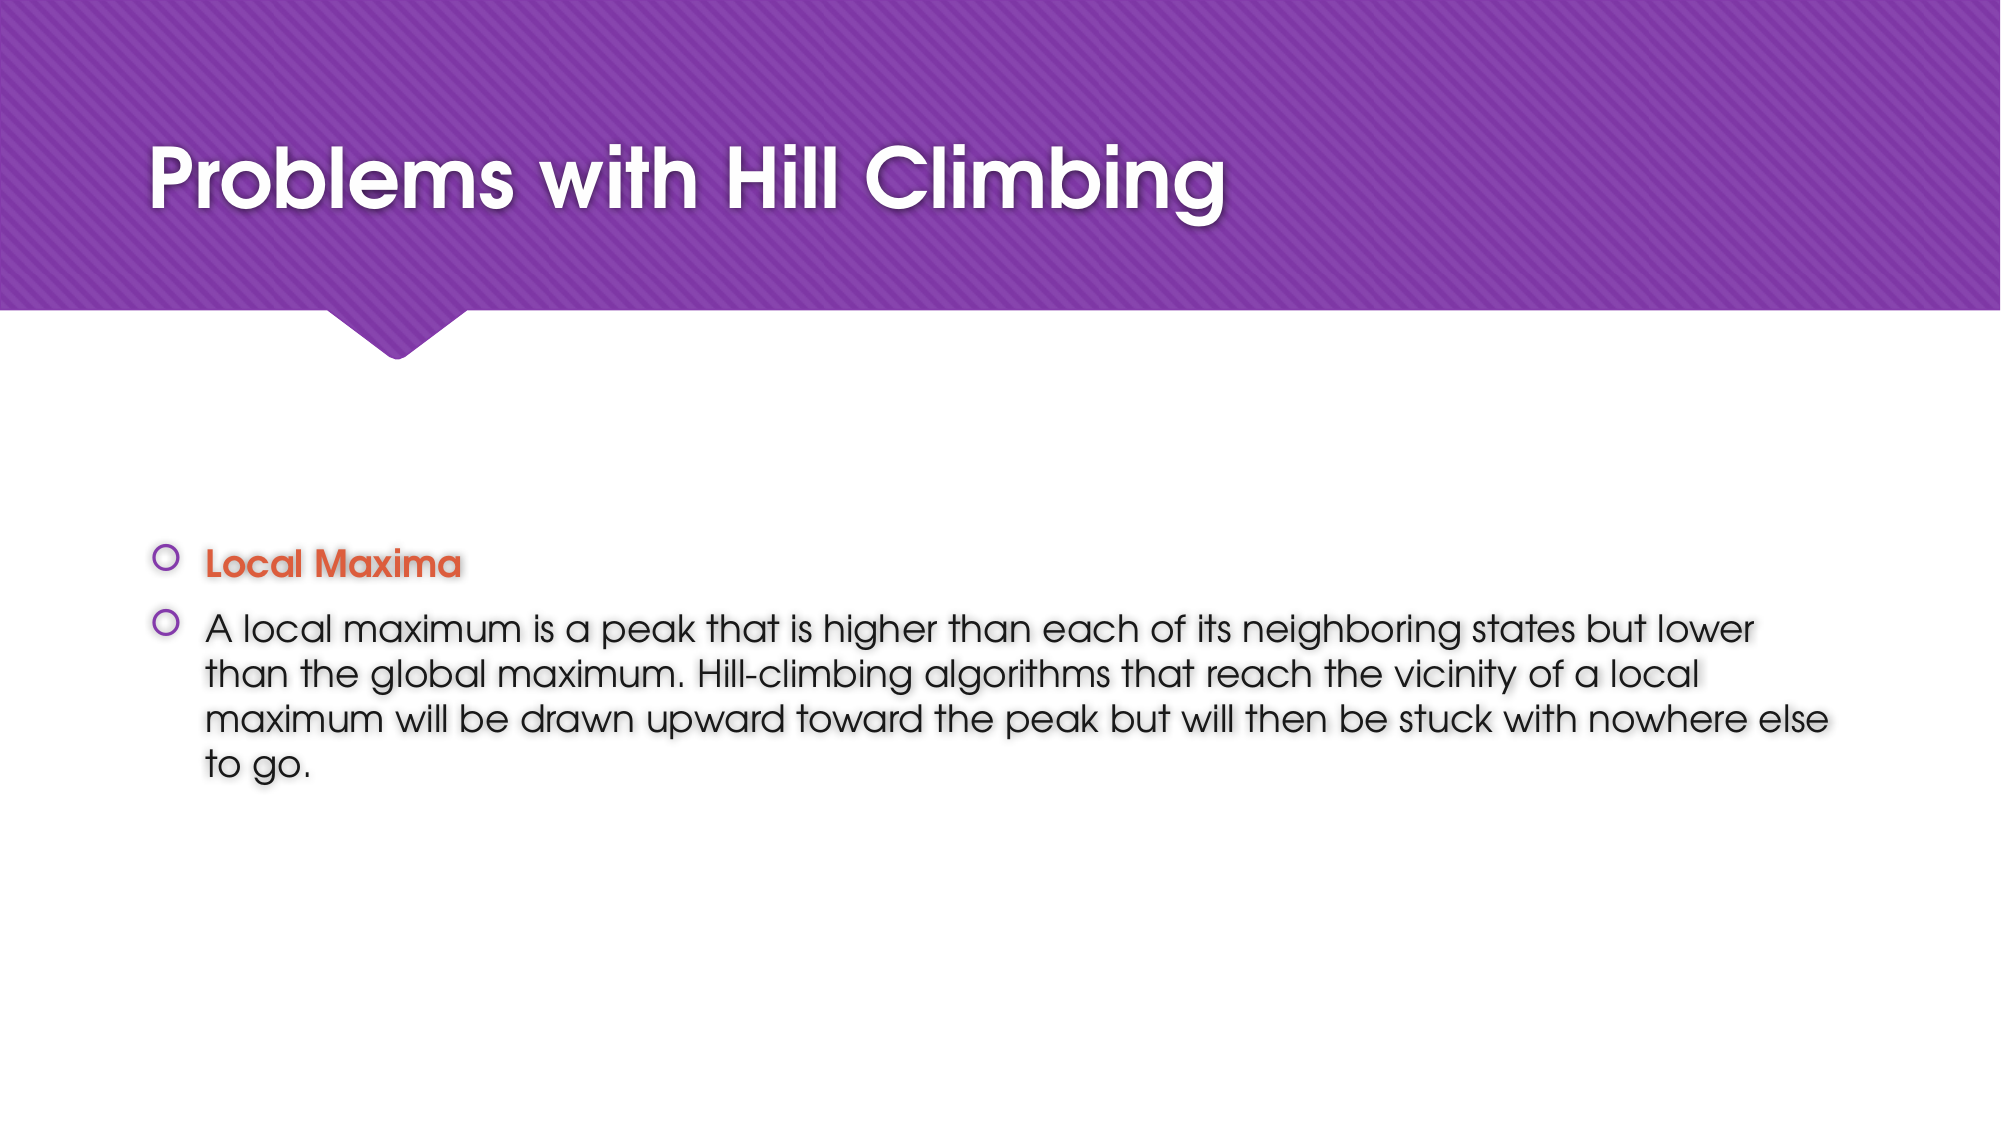

# Problems with Hill Climbing
Local Maxima
A local maximum is a peak that is higher than each of its neighboring states but lower than the global maximum. Hill-climbing algorithms that reach the vicinity of a local maximum will be drawn upward toward the peak but will then be stuck with nowhere else to go.